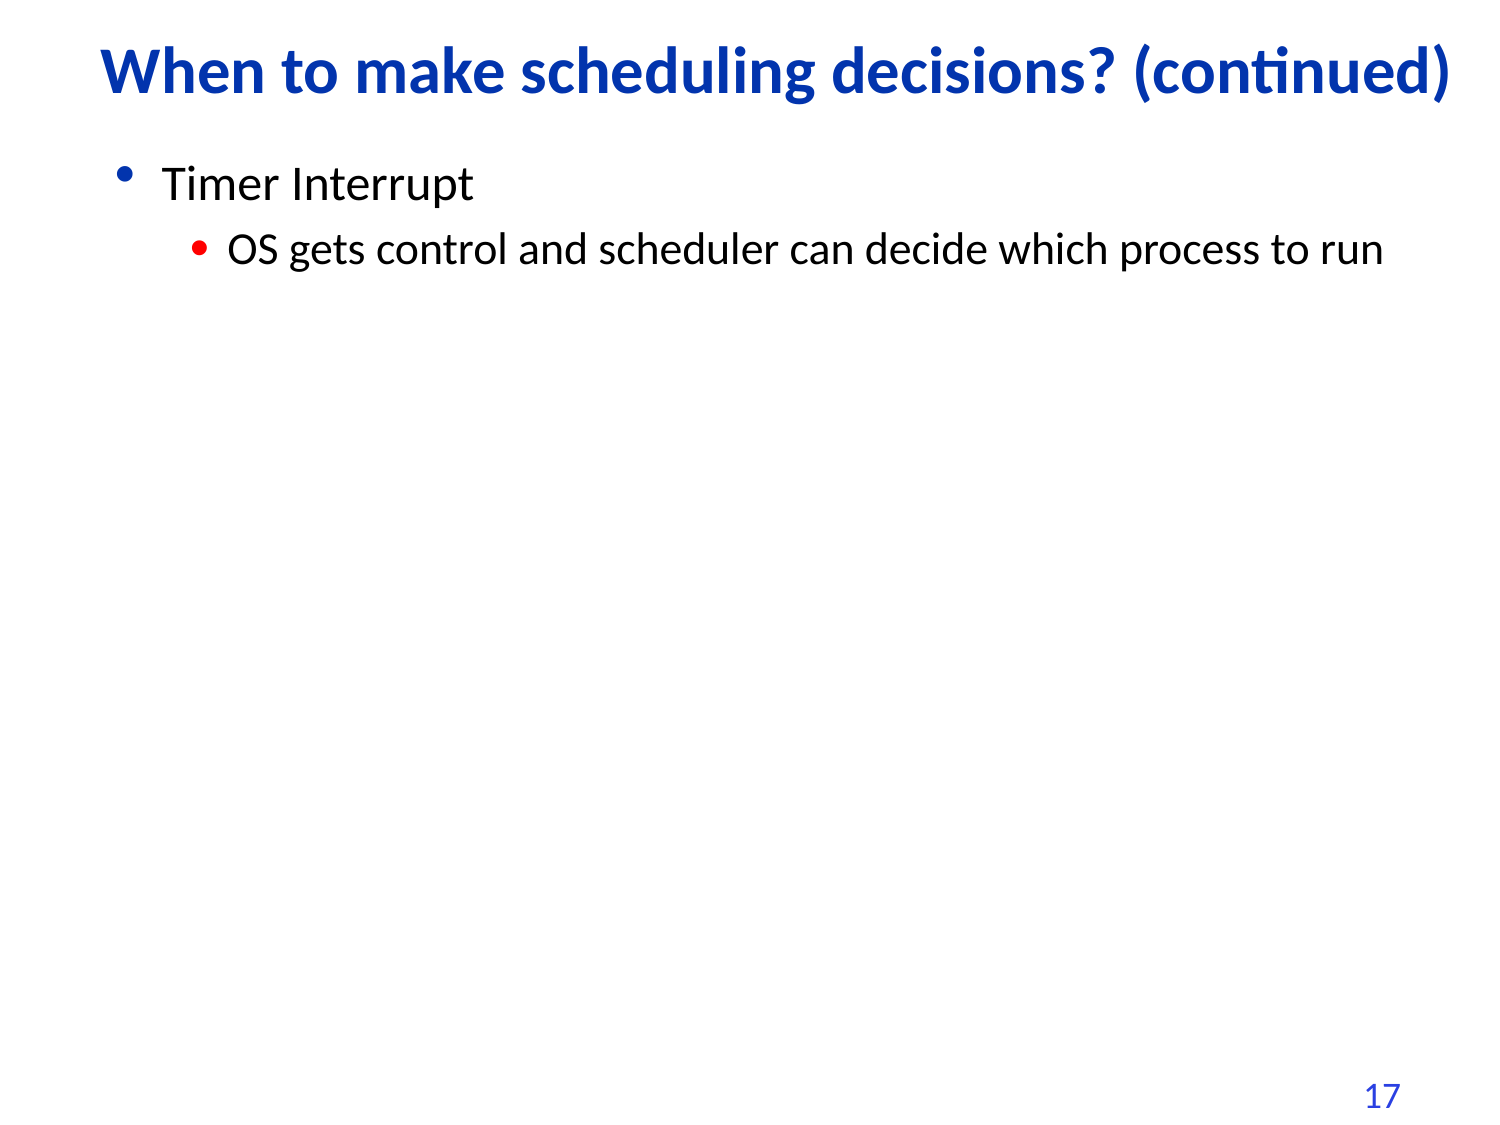

# When to make scheduling decisions? (continued)
Timer Interrupt
OS gets control and scheduler can decide which process to run